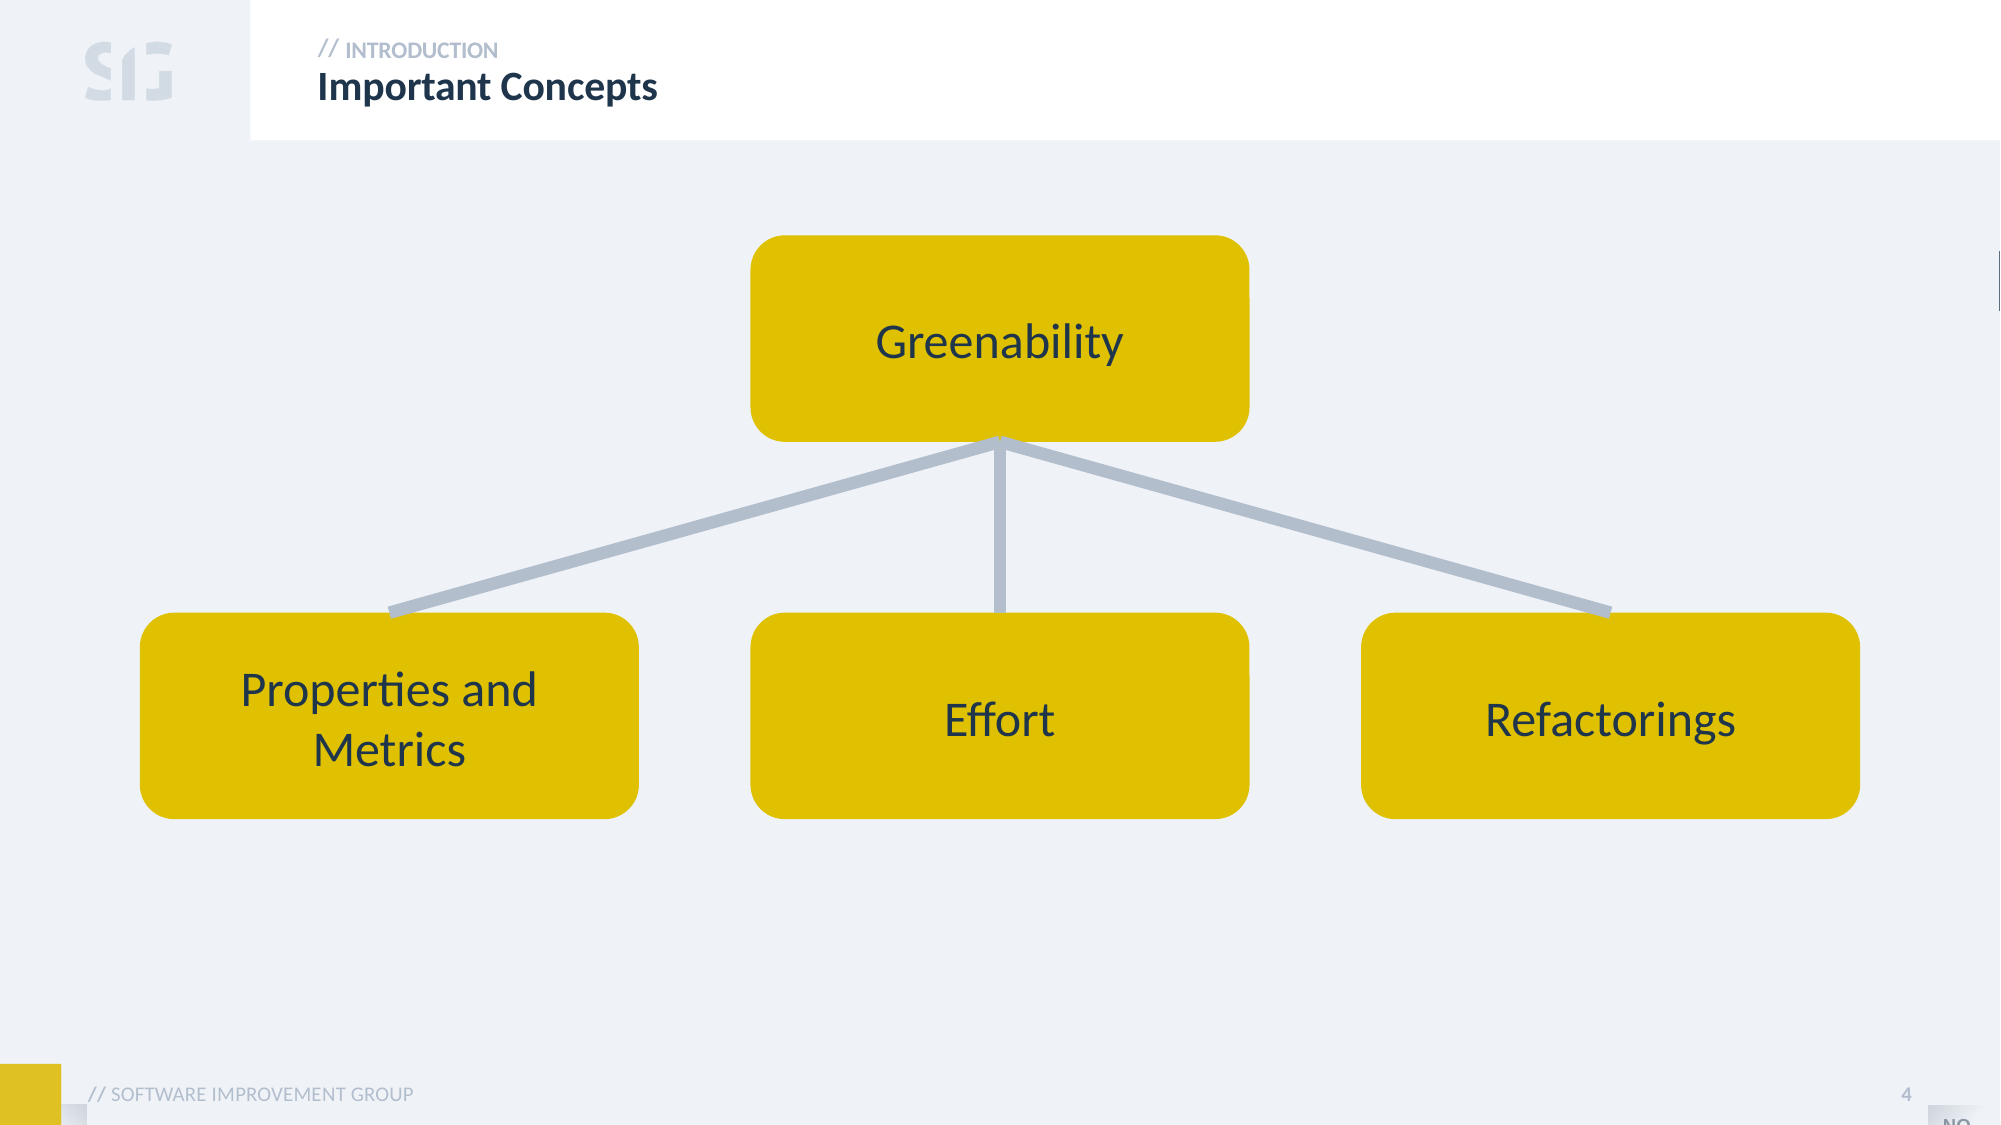

introduction
# Important Concepts
Greenability
Properties and Metrics
Effort
Refactorings
4